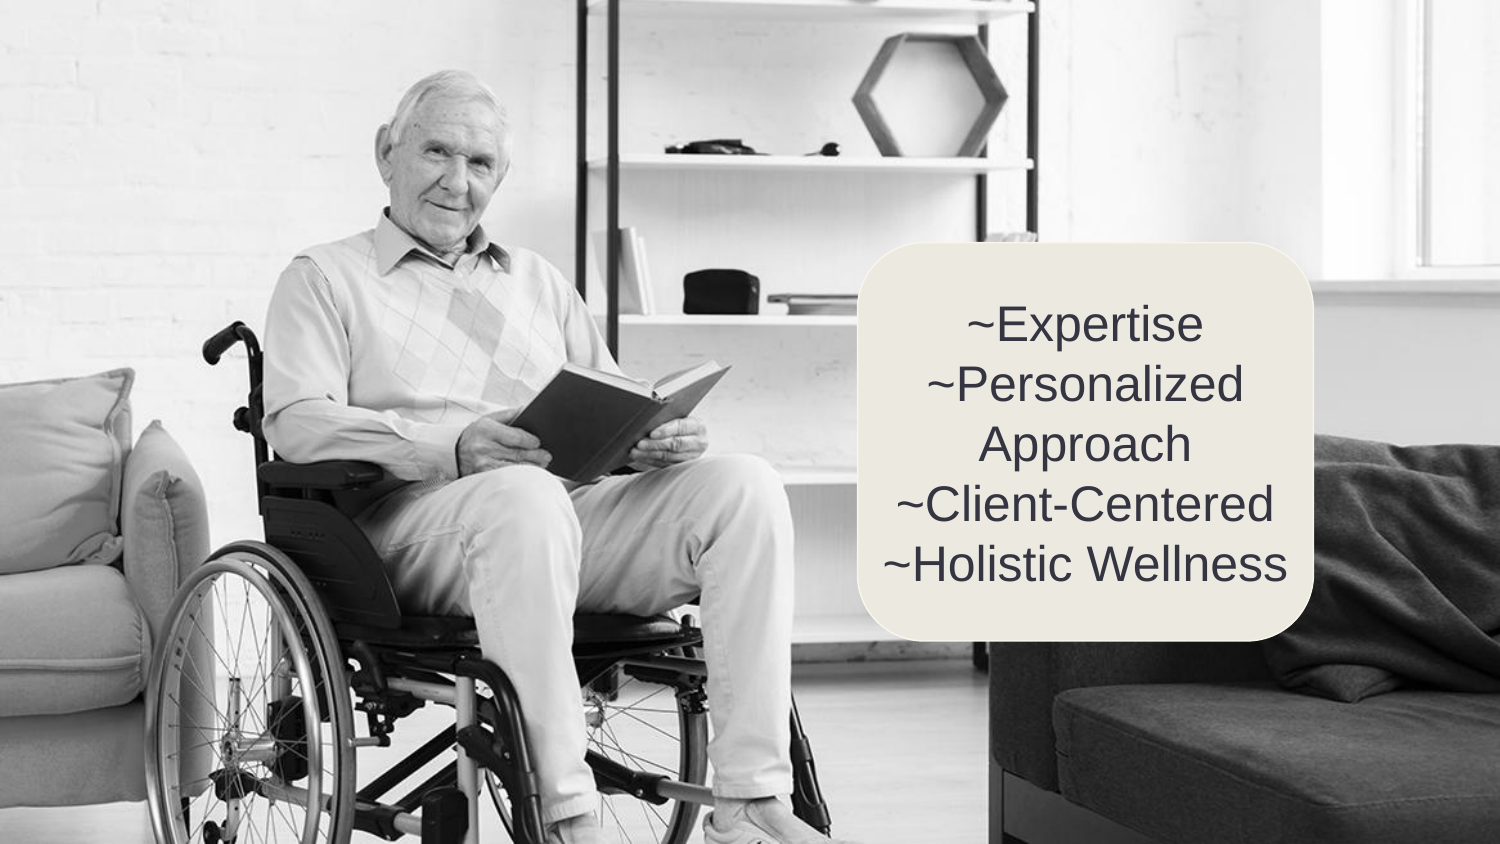

# ~Expertise ~Personalized Approach ~Client-Centered ~Holistic Wellness